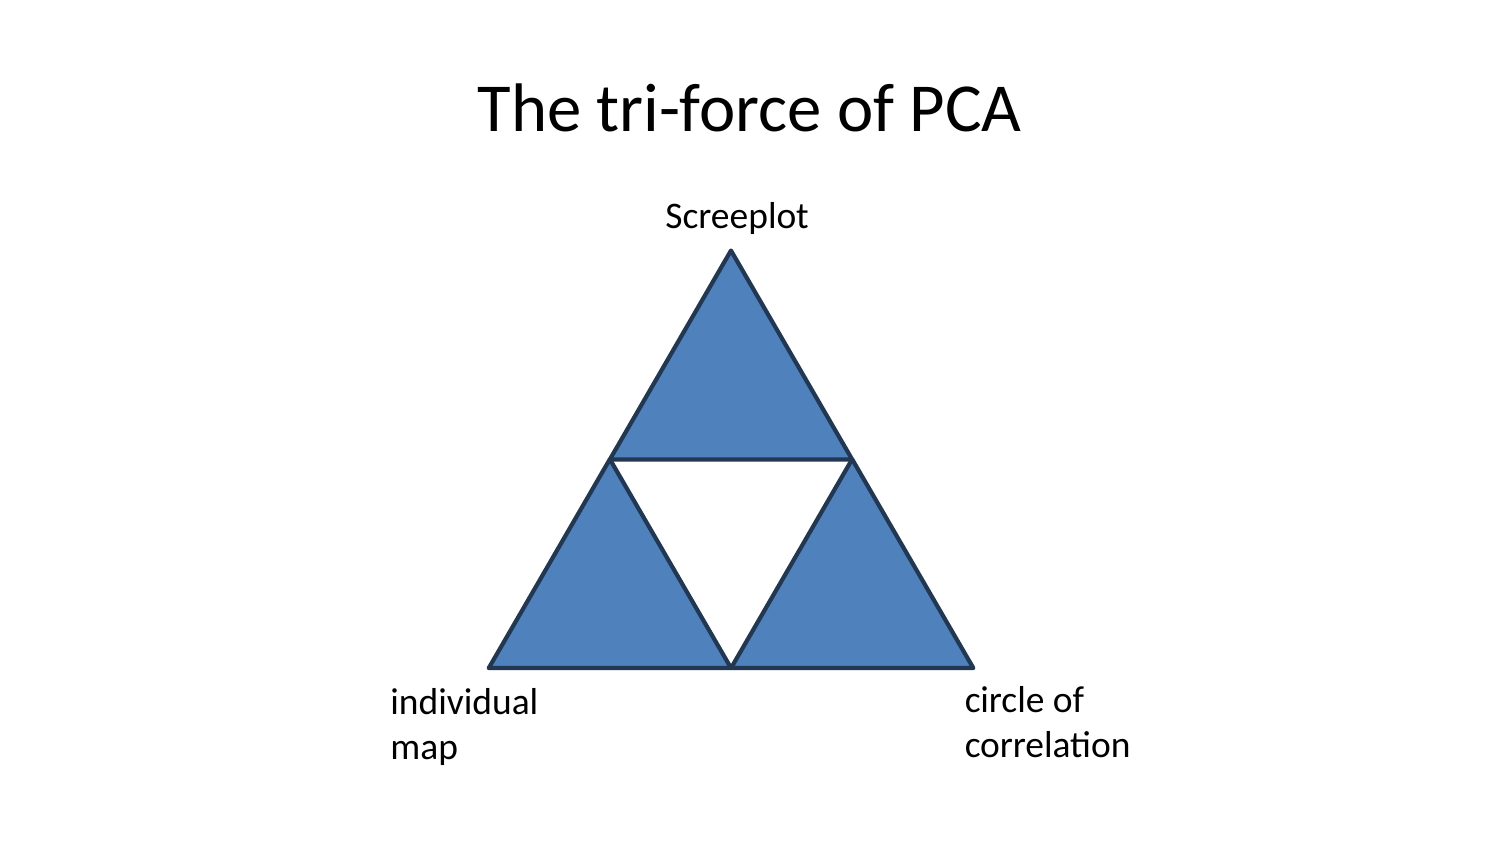

# The tri-force of PCA
Screeplot

circle of
correlation
individual
map